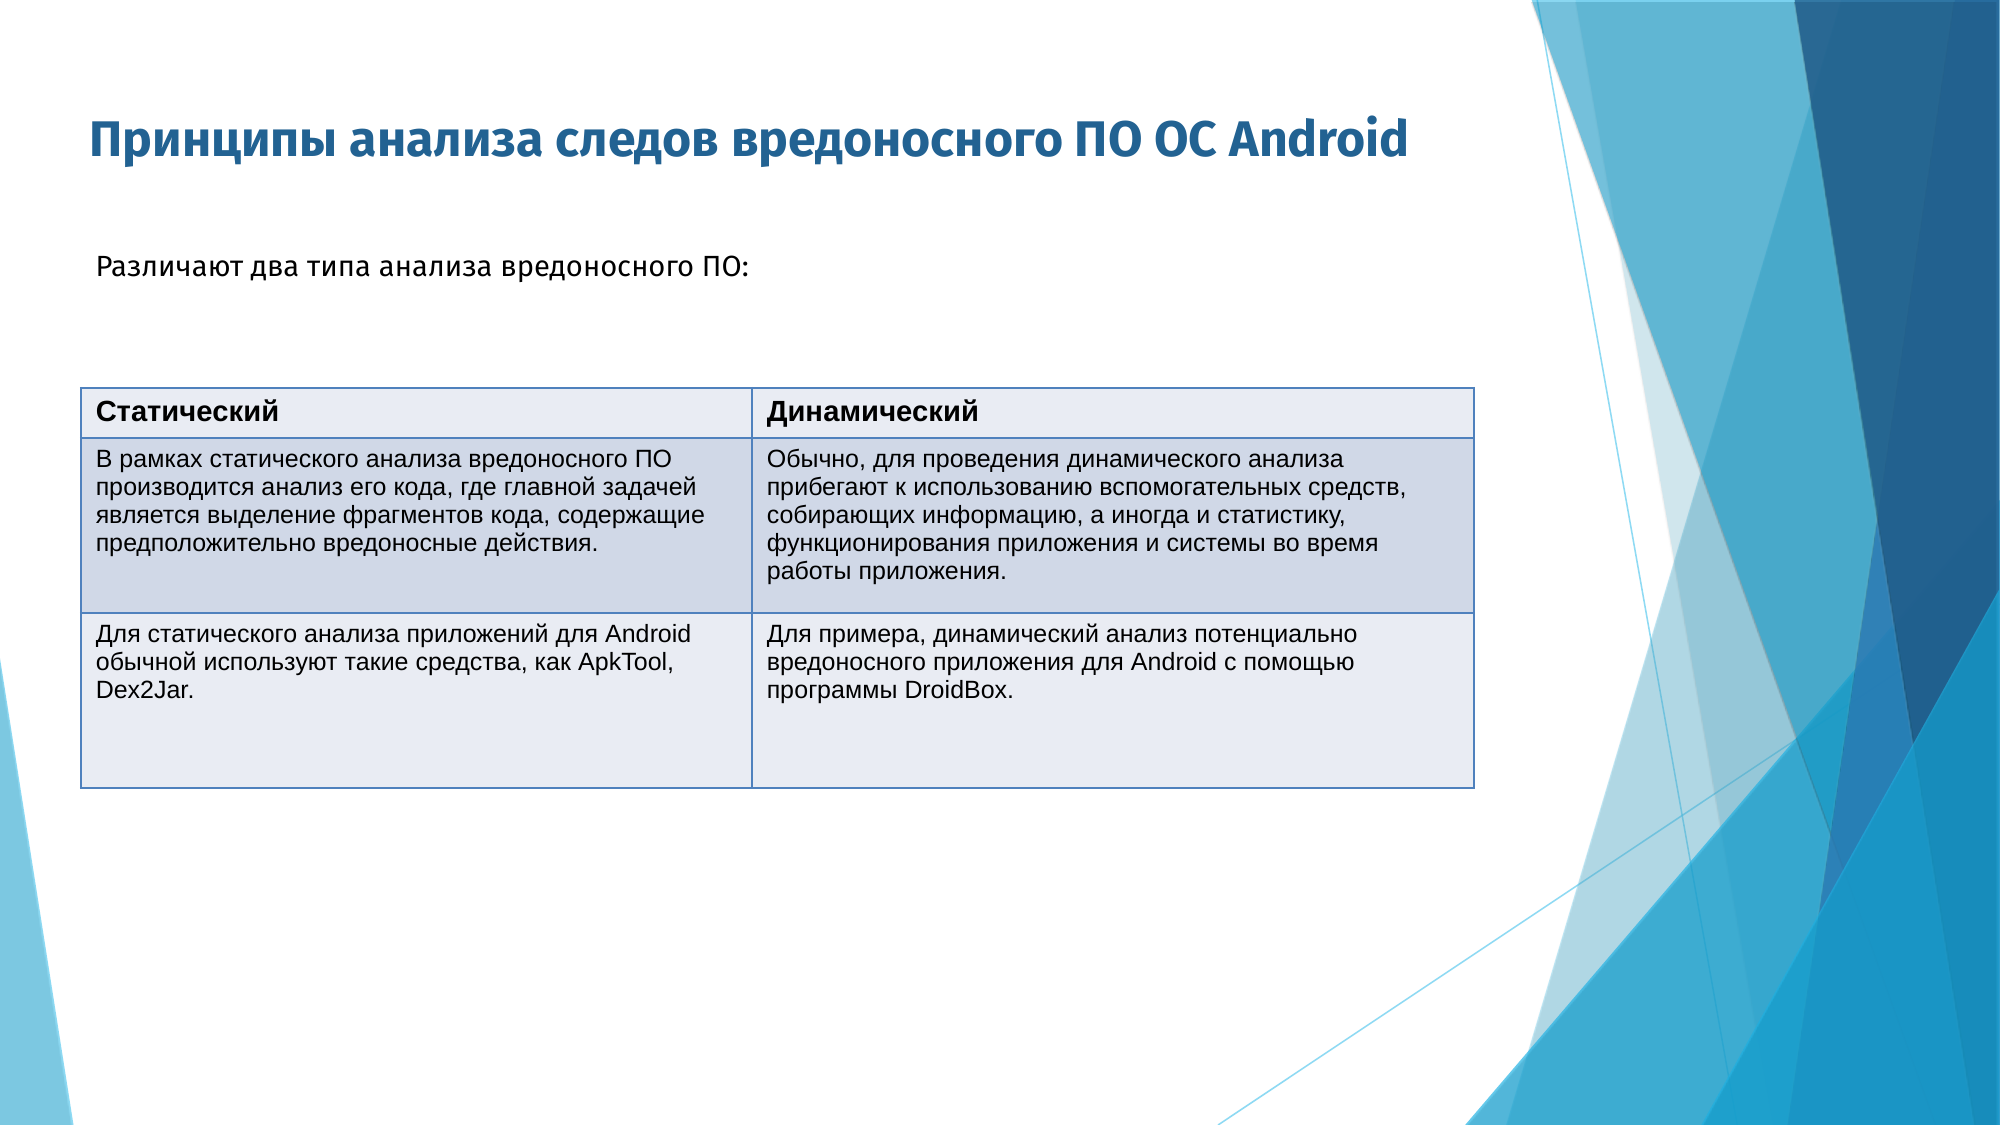

# Принципы анализа следов вредоносного ПО ОС Android
Различают два типа анализа вредоносного ПО:

| Статический | Динамический |
| --- | --- |
| В рамках статического анализа вредоносного ПО производится анализ его кода, где главной задачей является выделение фрагментов кода, содержащие предположительно вредоносные действия. | Обычно, для проведения динамического анализа прибегают к использованию вспомогательных средств, собирающих информацию, а иногда и статистику, функционирования приложения и системы во время работы приложения. |
| Для статического анализа приложений для Android обычной используют такие средства, как ApkTool, Dex2Jar. | Для примера, динамический анализ потенциально вредоносного приложения для Android с помощью программы DroidBox. |